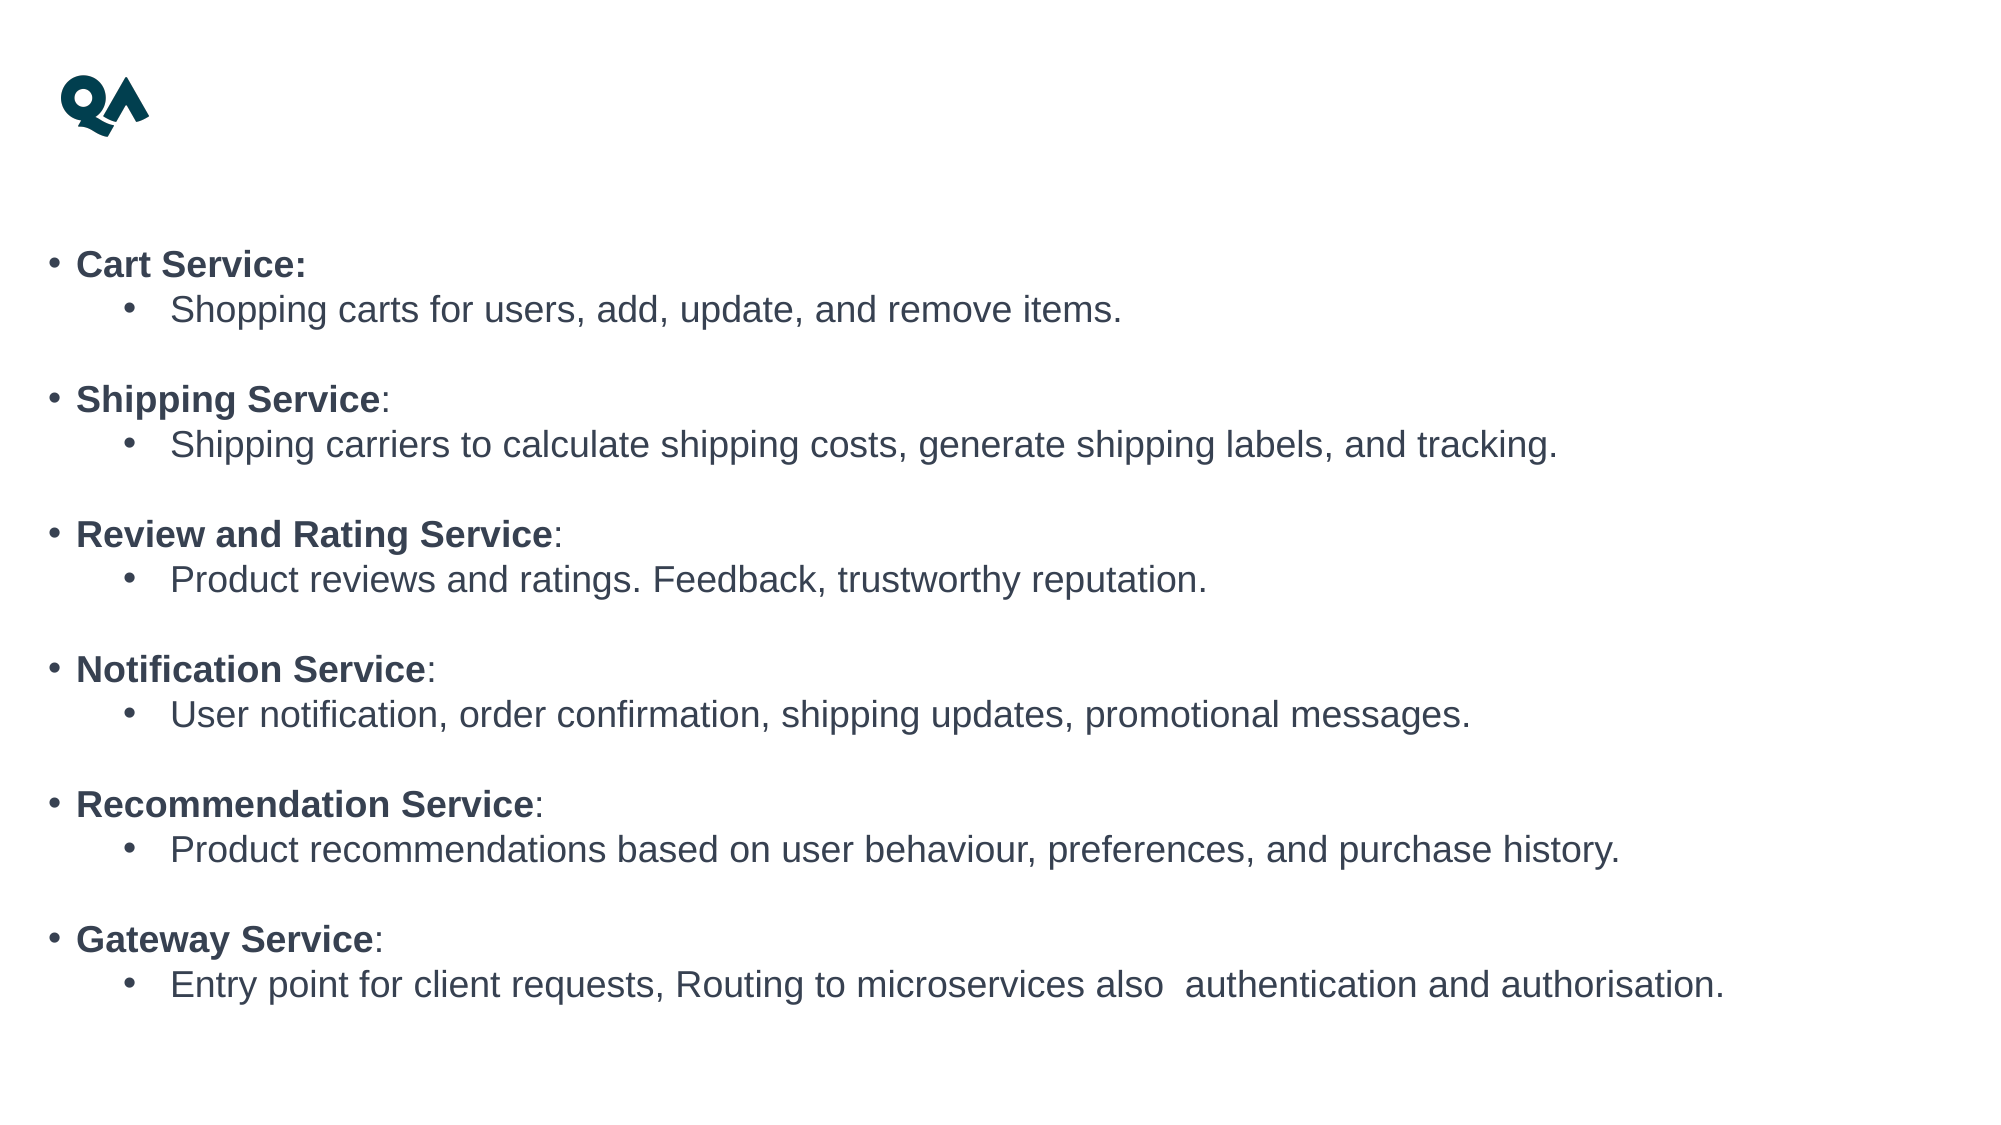

Cart Service:
Shopping carts for users, add, update, and remove items.

Shipping Service:
Shipping carriers to calculate shipping costs, generate shipping labels, and tracking.

Review and Rating Service:
Product reviews and ratings. Feedback, trustworthy reputation.

Notification Service:
User notification, order confirmation, shipping updates, promotional messages.

Recommendation Service:
Product recommendations based on user behaviour, preferences, and purchase history.

Gateway Service:
Entry point for client requests, Routing to microservices also  authentication and authorisation.